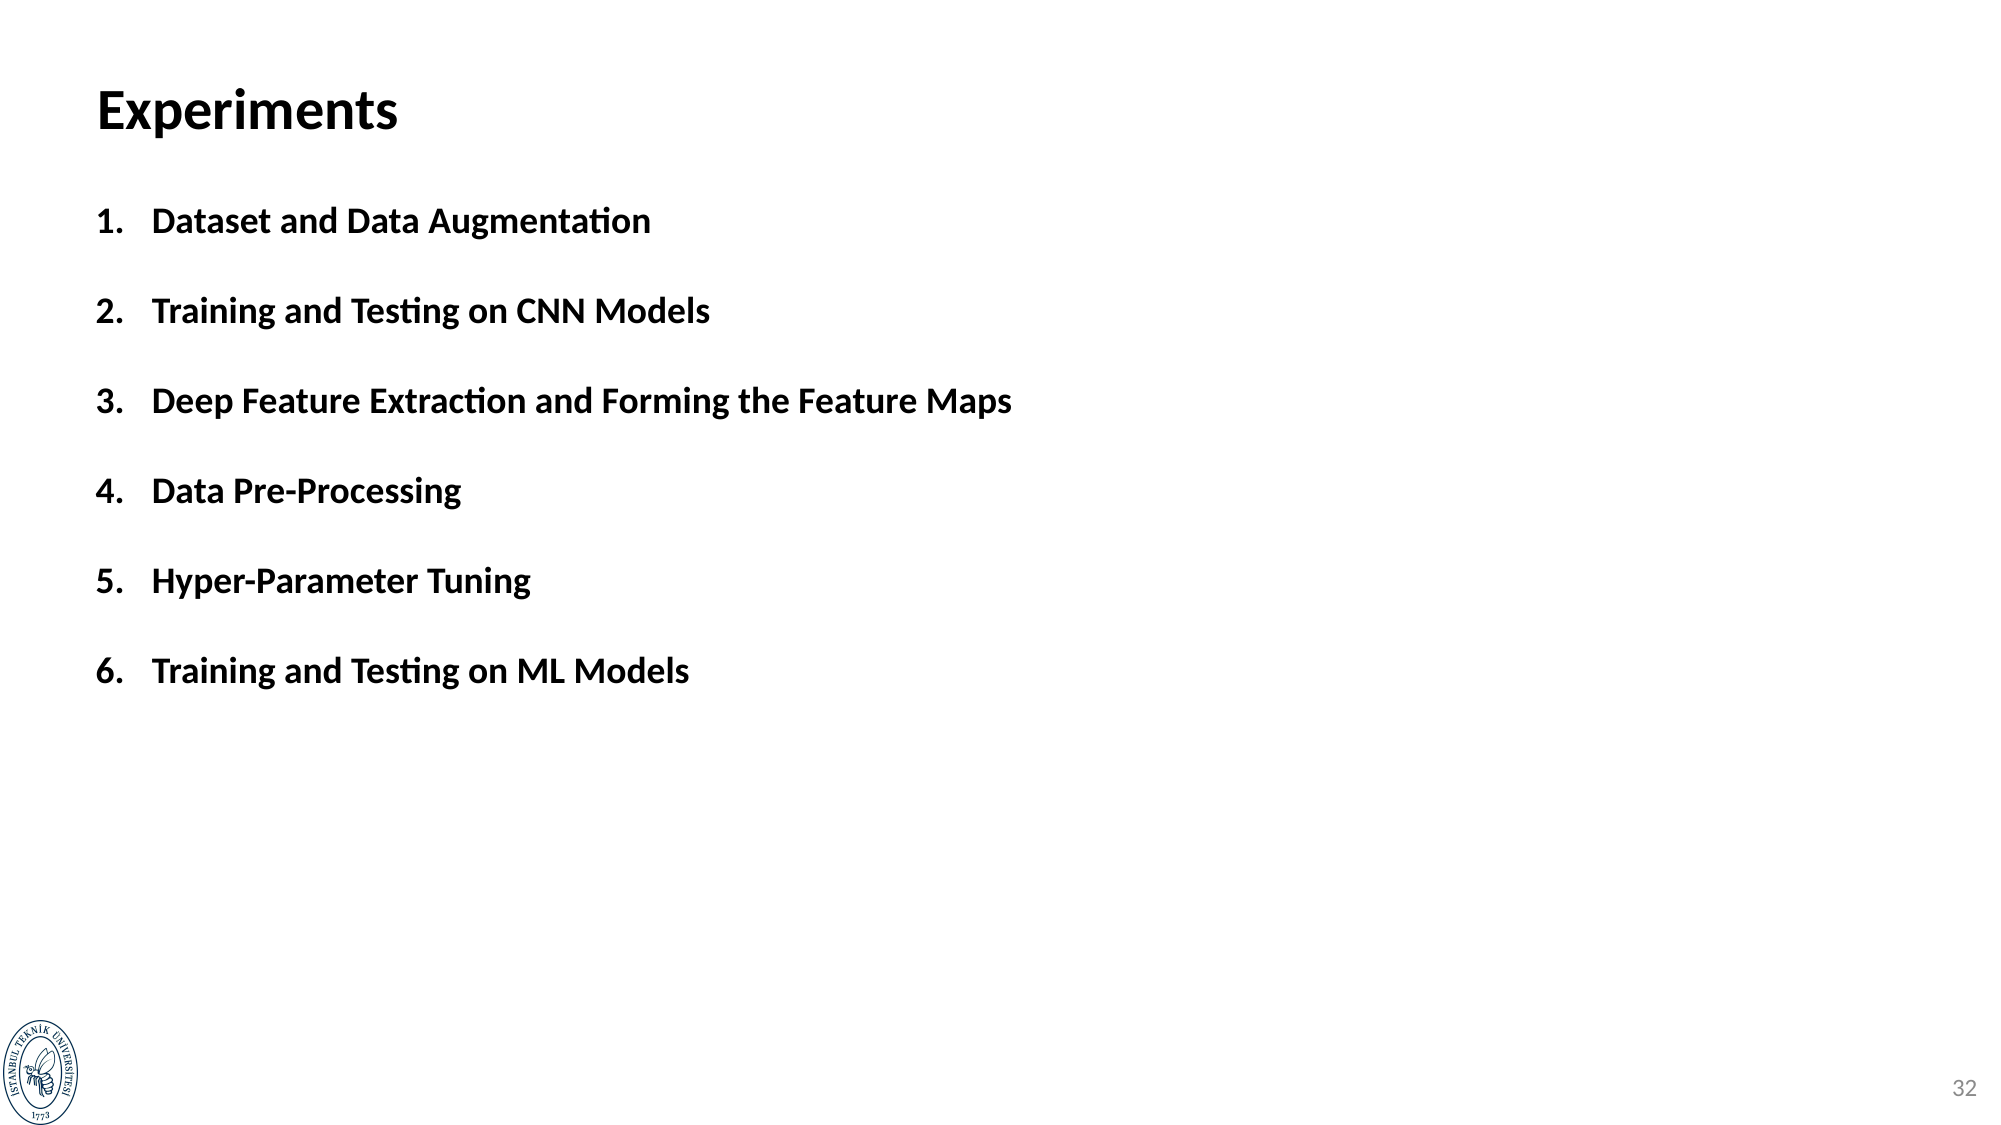

Experiments
Dataset and Data Augmentation

Training and Testing on CNN Models

Deep Feature Extraction and Forming the Feature Maps

Data Pre-Processing

Hyper-Parameter Tuning

Training and Testing on ML Models
32